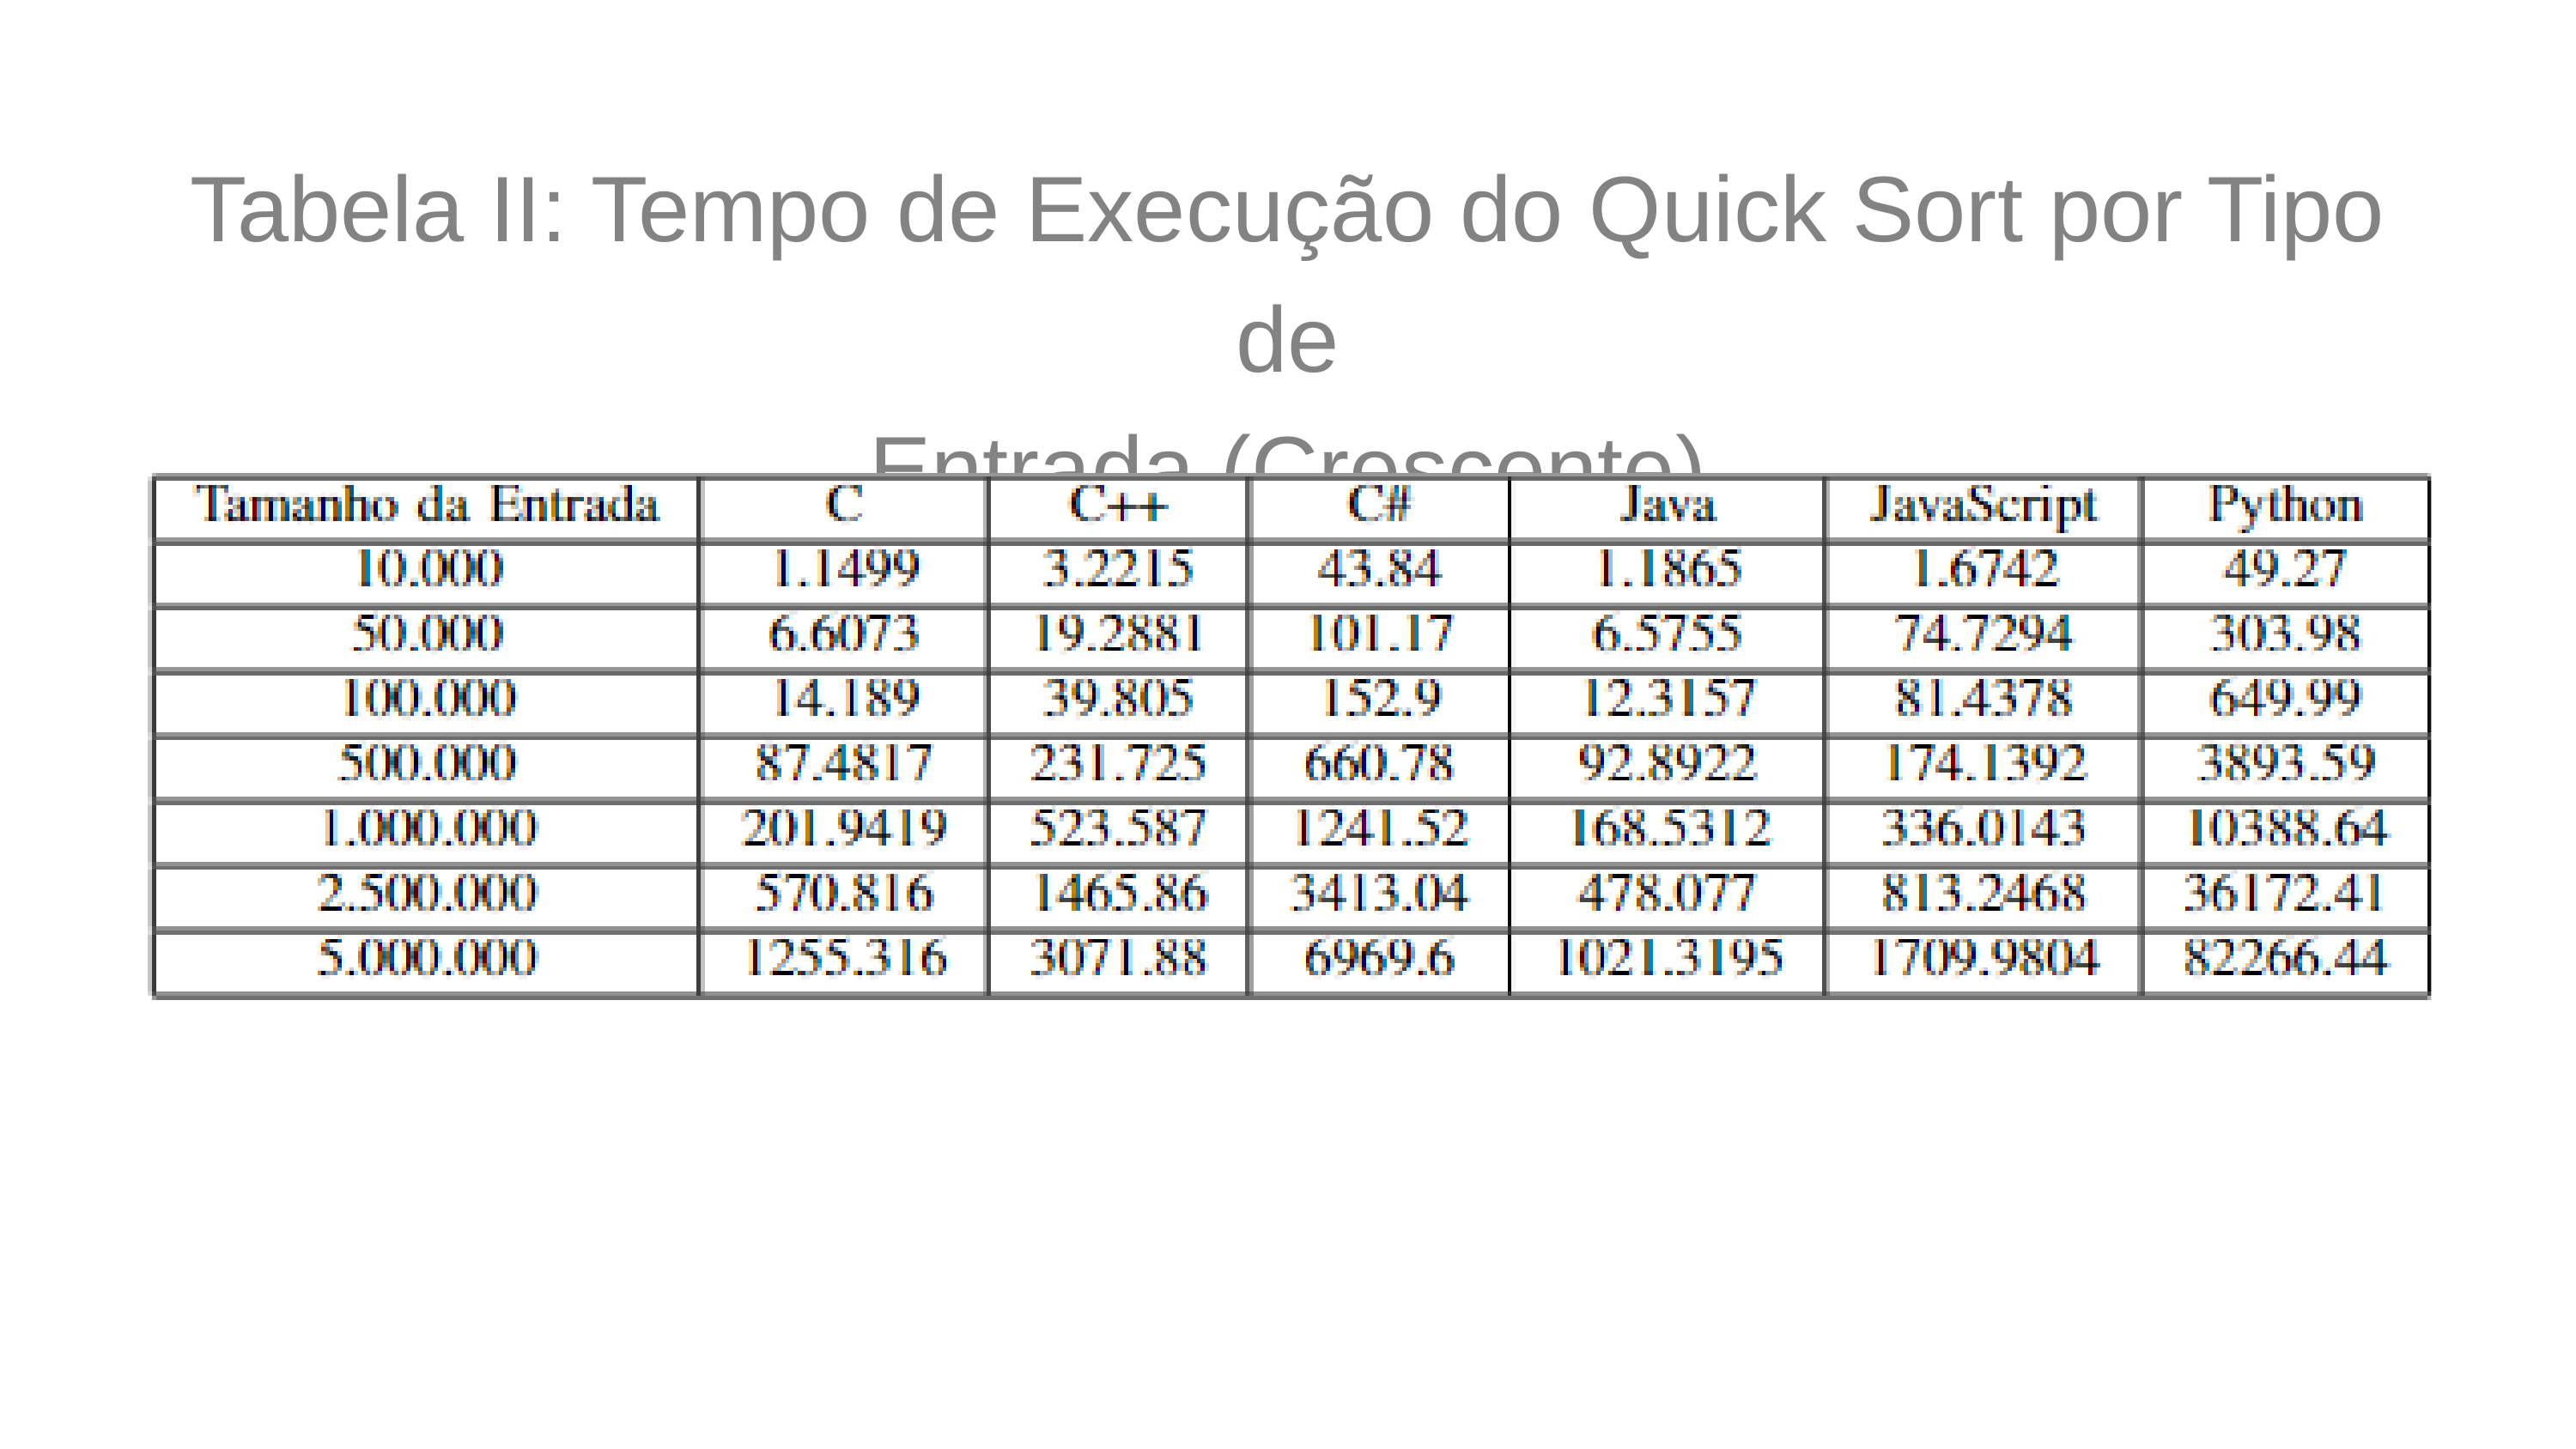

Tabela II: Tempo de Execução do Quick Sort por Tipo de
Entrada (Crescente)